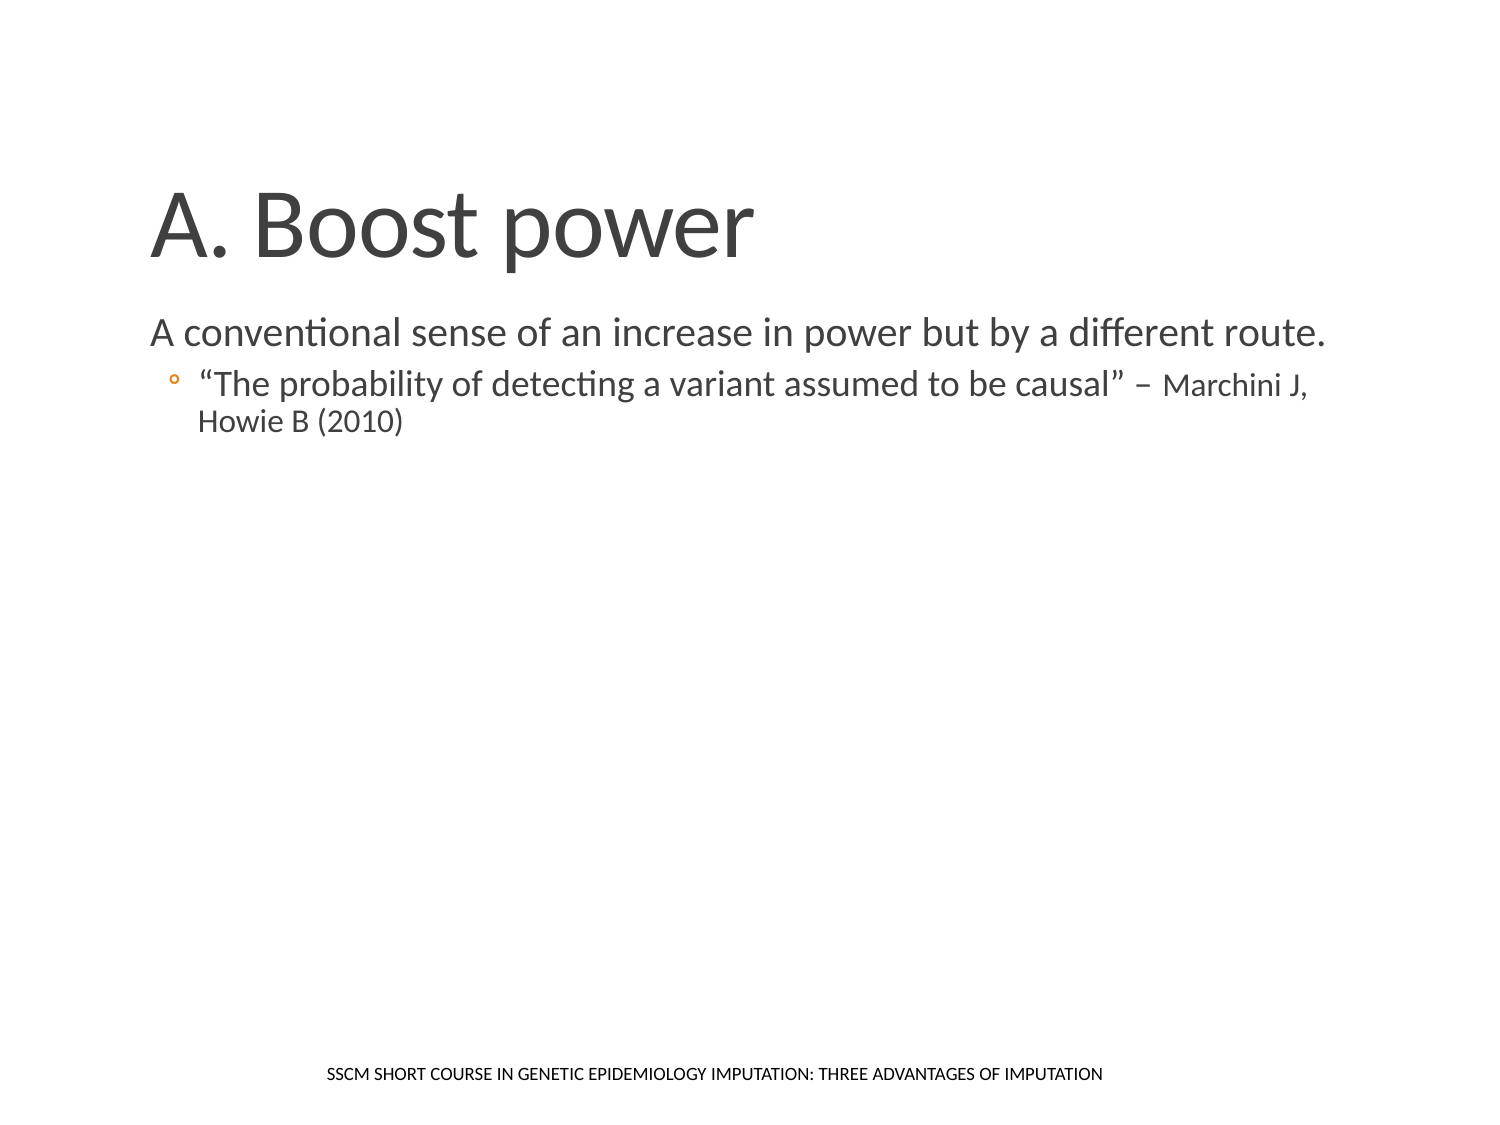

# A. Boost power
A conventional sense of an increase in power but by a different route.
“The probability of detecting a variant assumed to be causal” – Marchini J, Howie B (2010)

SSCM Short Course in Genetic Epidemiology Imputation: Three advantages of imputation
8